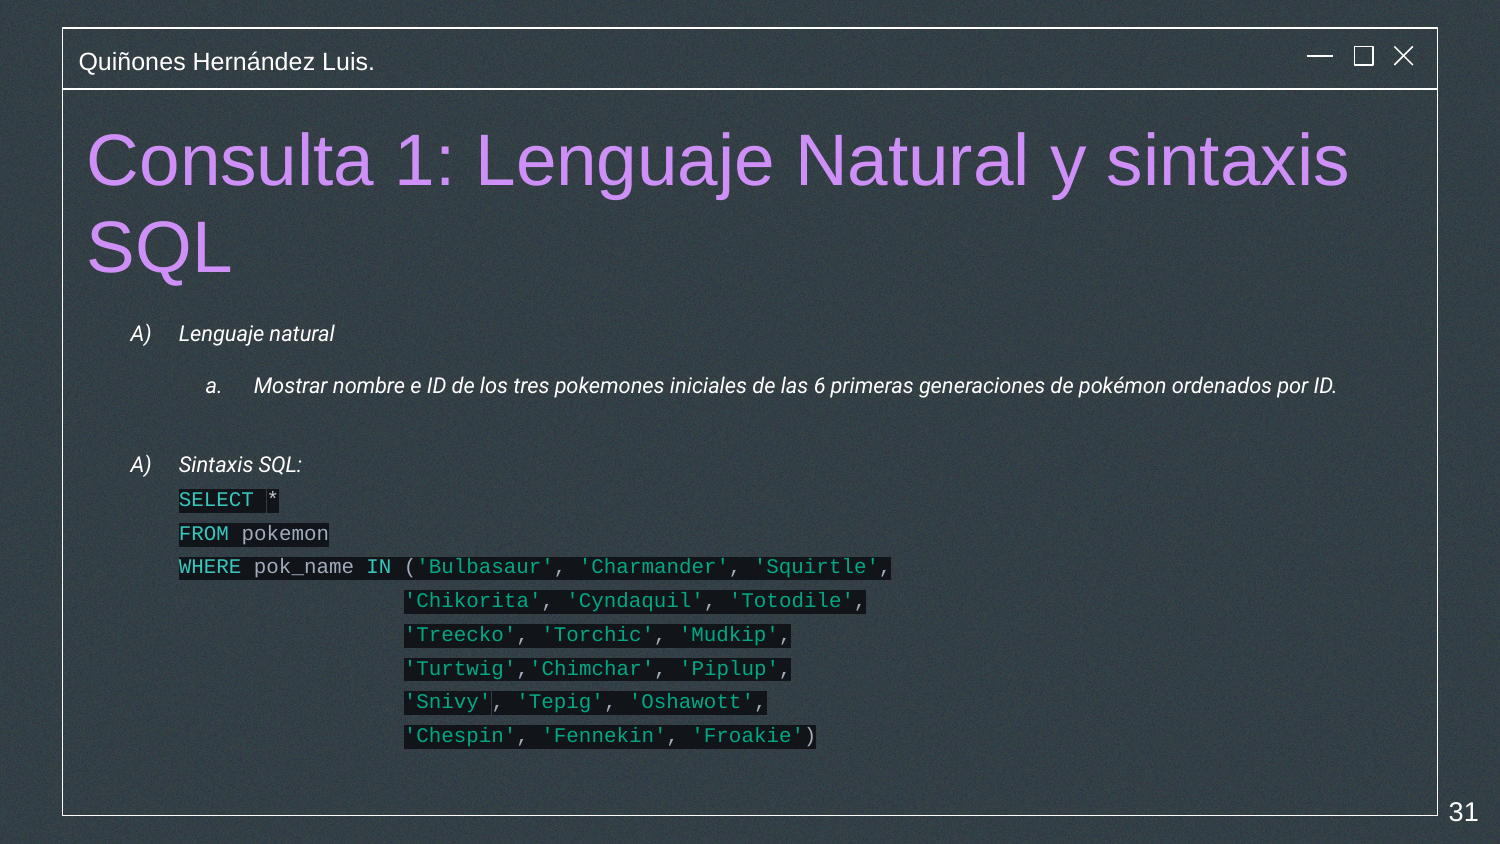

Quiñones Hernández Luis.
Consulta 1: Lenguaje Natural y sintaxis SQL
Lenguaje natural

Mostrar nombre e ID de los tres pokemones iniciales de las 6 primeras generaciones de pokémon ordenados por ID.

Sintaxis SQL:
SELECT *
FROM pokemon
WHERE pok_name IN ('Bulbasaur', 'Charmander', 'Squirtle',
'Chikorita', 'Cyndaquil', 'Totodile',
'Treecko', 'Torchic', 'Mudkip',
'Turtwig','Chimchar', 'Piplup',
'Snivy', 'Tepig', 'Oshawott',
'Chespin', 'Fennekin', 'Froakie')

31